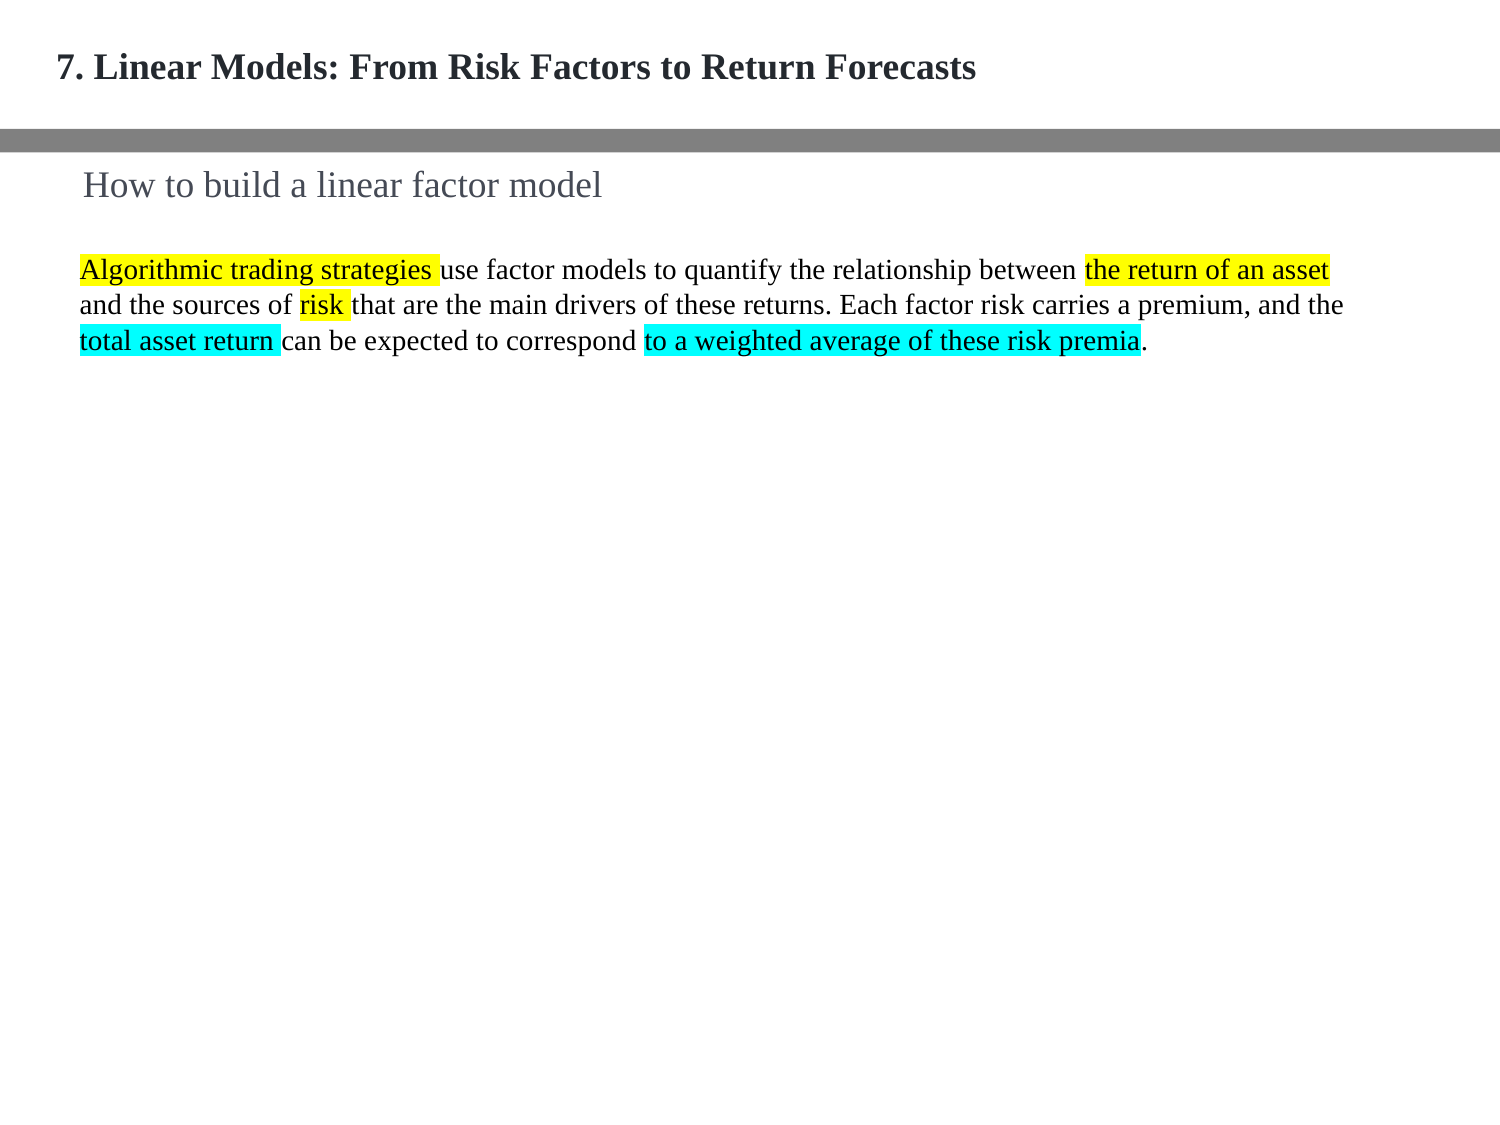

7. Linear Models: From Risk Factors to Return Forecasts

How to build a linear factor model
Algorithmic trading strategies use factor models to quantify the relationship between the return of an asset and the sources of risk that are the main drivers of these returns. Each factor risk carries a premium, and the total asset return can be expected to correspond to a weighted average of these risk premia.